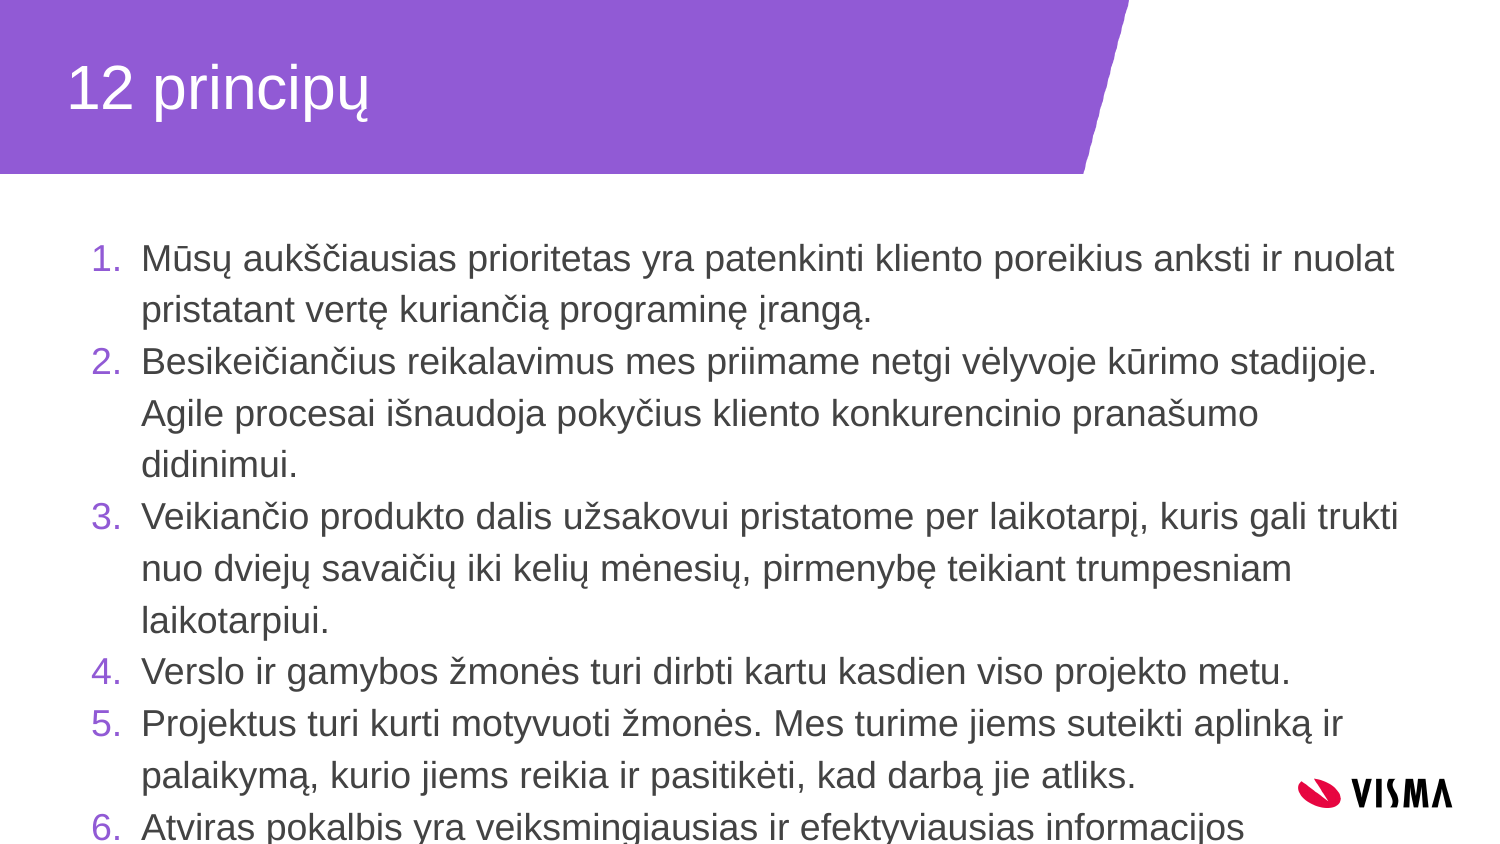

# 12 principų
Mūsų aukščiausias prioritetas yra patenkinti kliento poreikius anksti ir nuolat pristatant vertę kuriančią programinę įrangą.
Besikeičiančius reikalavimus mes priimame netgi vėlyvoje kūrimo stadijoje. Agile procesai išnaudoja pokyčius kliento konkurencinio pranašumo didinimui.
Veikiančio produkto dalis užsakovui pristatome per laikotarpį, kuris gali trukti nuo dviejų savaičių iki kelių mėnesių, pirmenybę teikiant trumpesniam laikotarpiui.
Verslo ir gamybos žmonės turi dirbti kartu kasdien viso projekto metu.
Projektus turi kurti motyvuoti žmonės. Mes turime jiems suteikti aplinką ir palaikymą, kurio jiems reikia ir pasitikėti, kad darbą jie atliks.
Atviras pokalbis yra veiksmingiausias ir efektyviausias informacijos perdavimo būdas komandai ir komandoje.